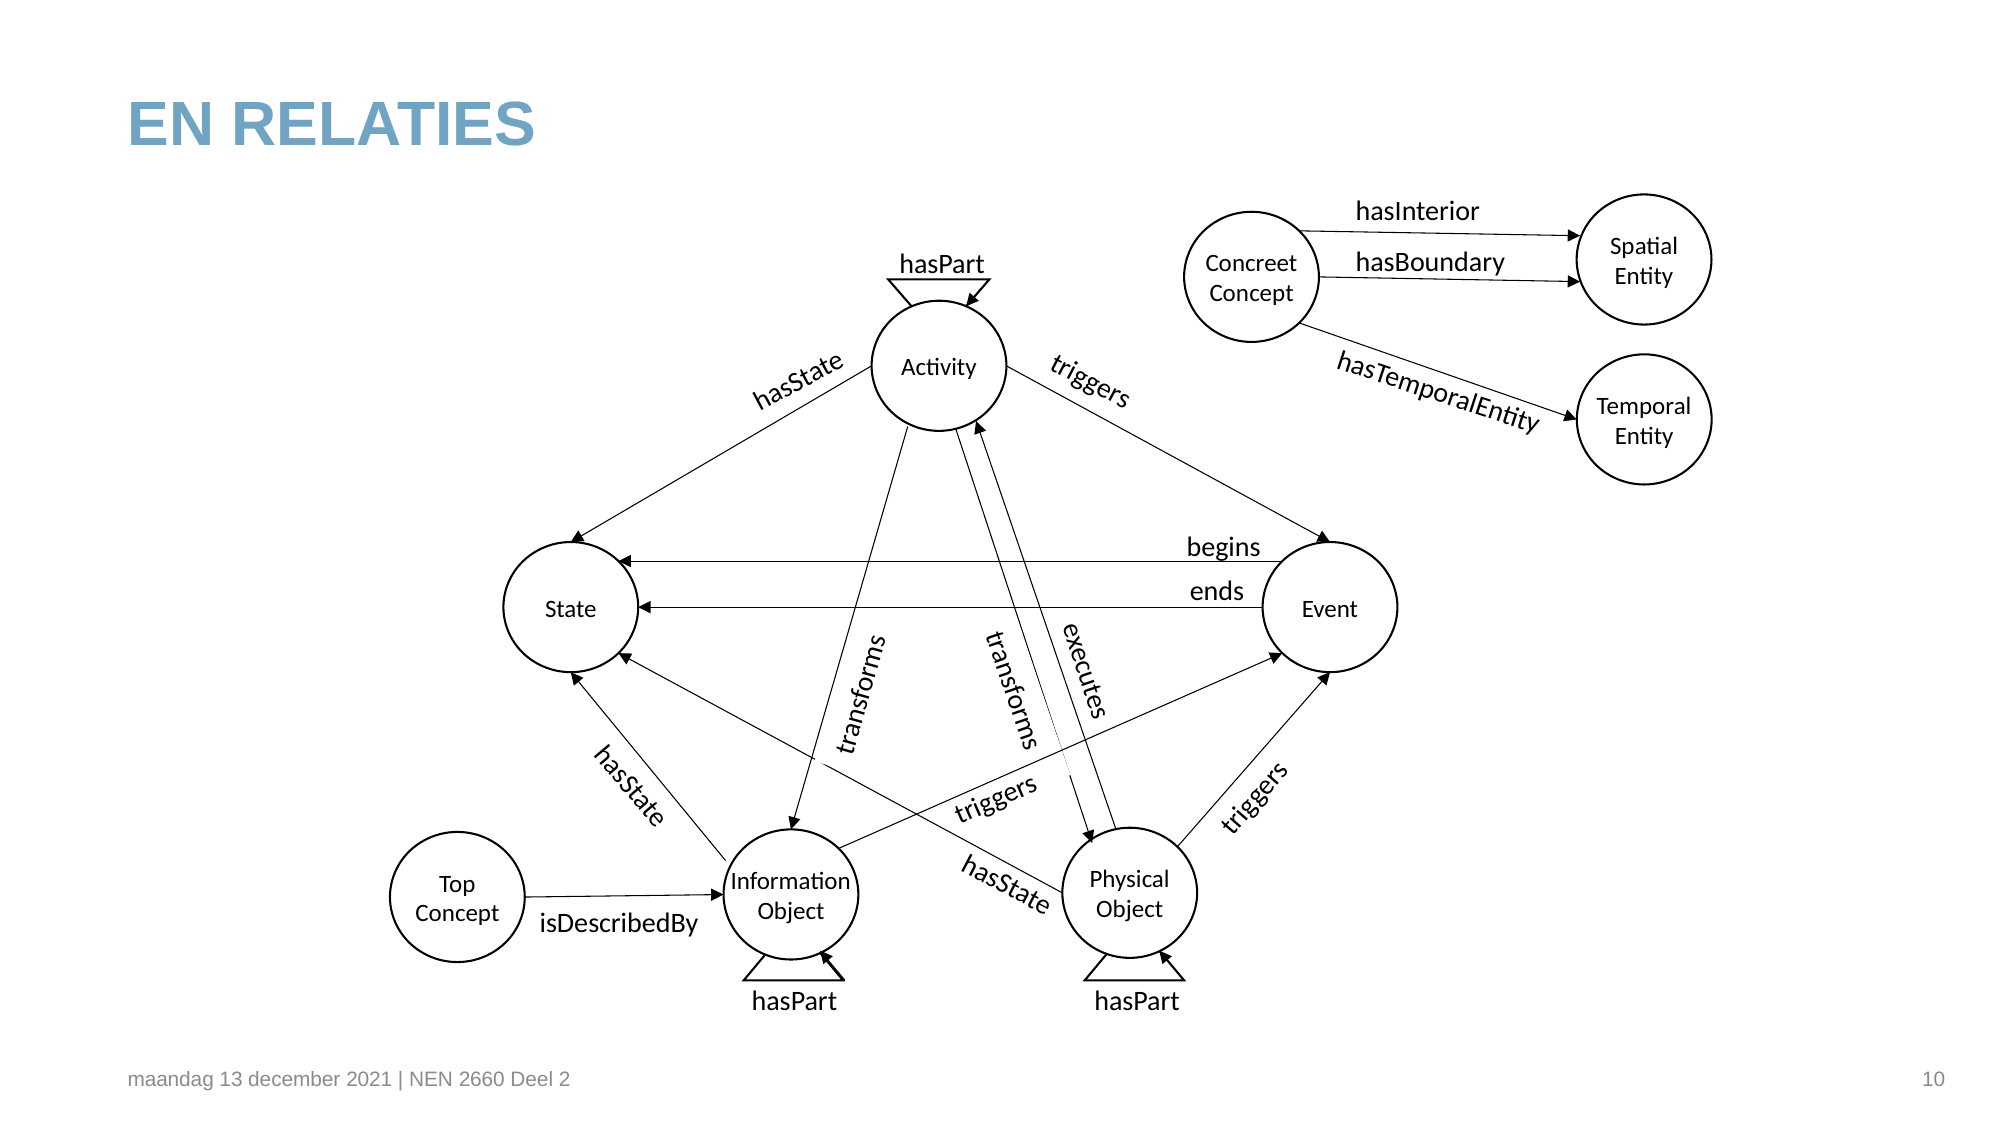

# En relaties
hasInterior
Spatial
Entity
Concreet
Concept
hasBoundary
hasPart

Activity
hasState
Temporal
Entity
triggers
hasTemporalEntity
begins
State
Event
ends
executes
transforms
transforms
hasState
triggers
triggers
Physical
Object
Information
Object
Top
Concept
hasState
isDescribedBy

hasPart
hasPart
maandag 13 december 2021 | NEN 2660 Deel 2
10